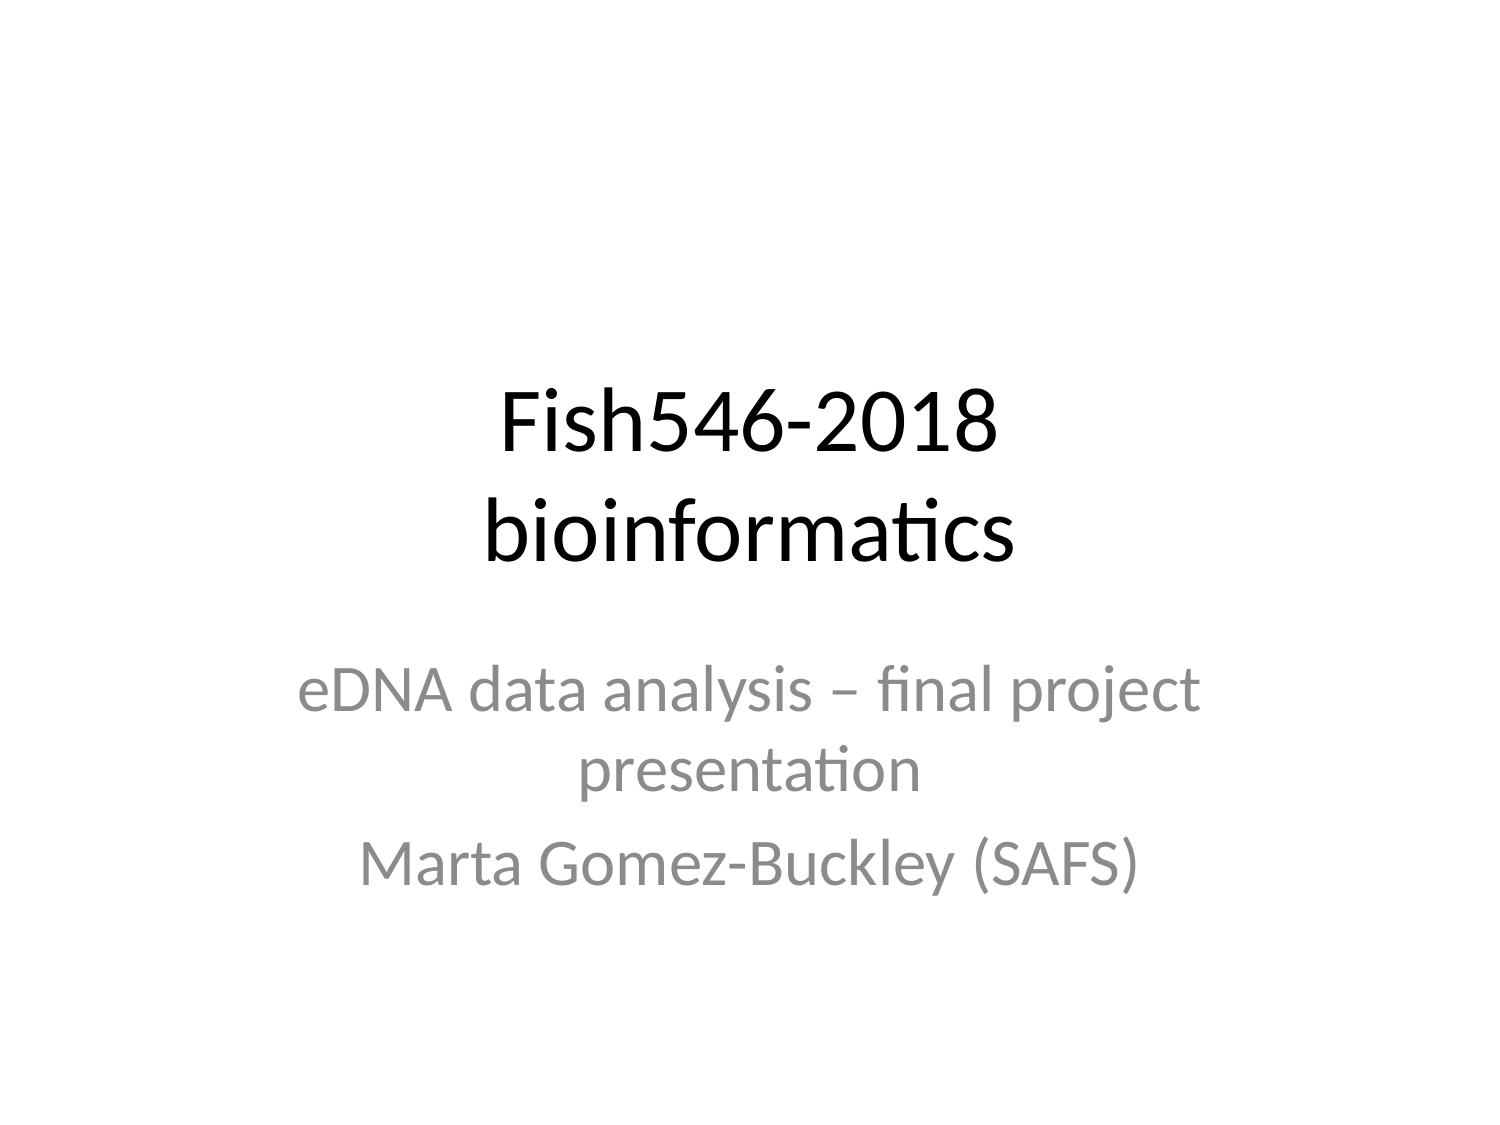

# Fish546-2018 bioinformatics
eDNA data analysis – final project presentation
Marta Gomez-Buckley (SAFS)